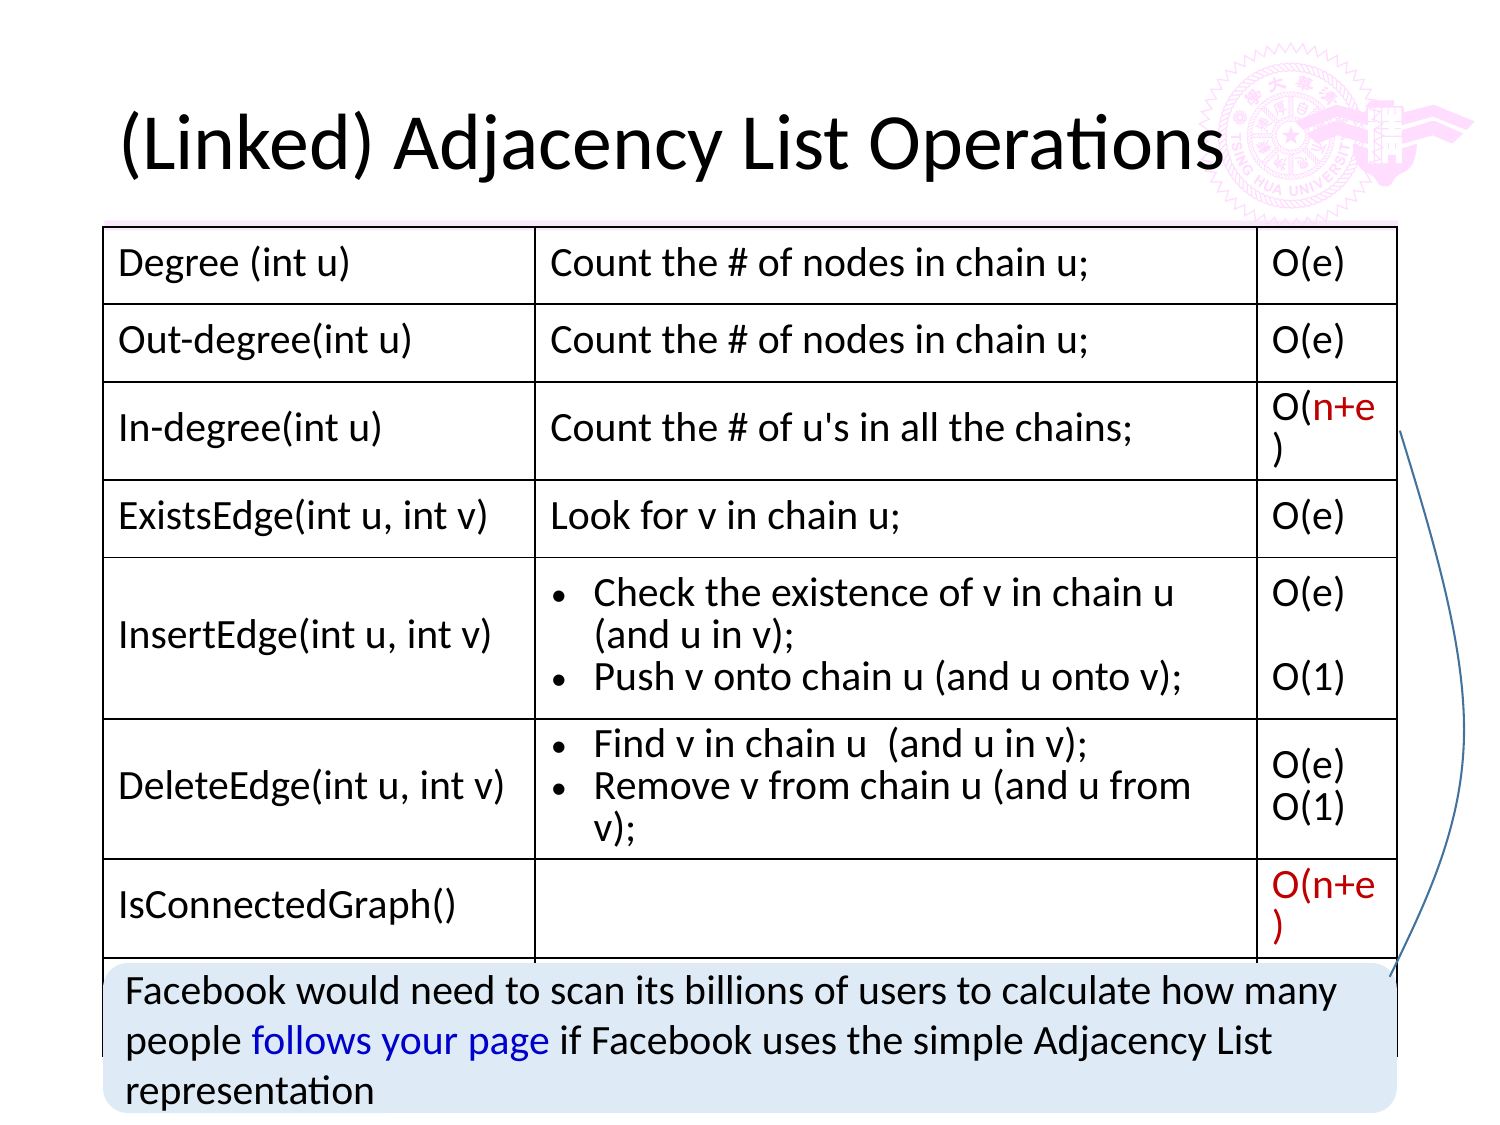

# (Linked) Adjacency List Operations
| Degree (int u) | Count the # of nodes in chain u; | O(e) |
| --- | --- | --- |
| Out-degree(int u) | Count the # of nodes in chain u; | O(e) |
| In-degree(int u) | Count the # of u's in all the chains; | O(n+e) |
| ExistsEdge(int u, int v) | Look for v in chain u; | O(e) |
| InsertEdge(int u, int v) | Check the existence of v in chain u (and u in v); Push v onto chain u (and u onto v); | O(e) O(1) |
| DeleteEdge(int u, int v) | Find v in chain u (and u in v); Remove v from chain u (and u from v); | O(e) O(1) |
| IsConnectedGraph() |  | O(n+e) |
| NumEdges() |  | O(n+e) |

Facebook would need to scan its billions of users to calculate how many people follows your page if Facebook uses the simple Adjacency List representation
67